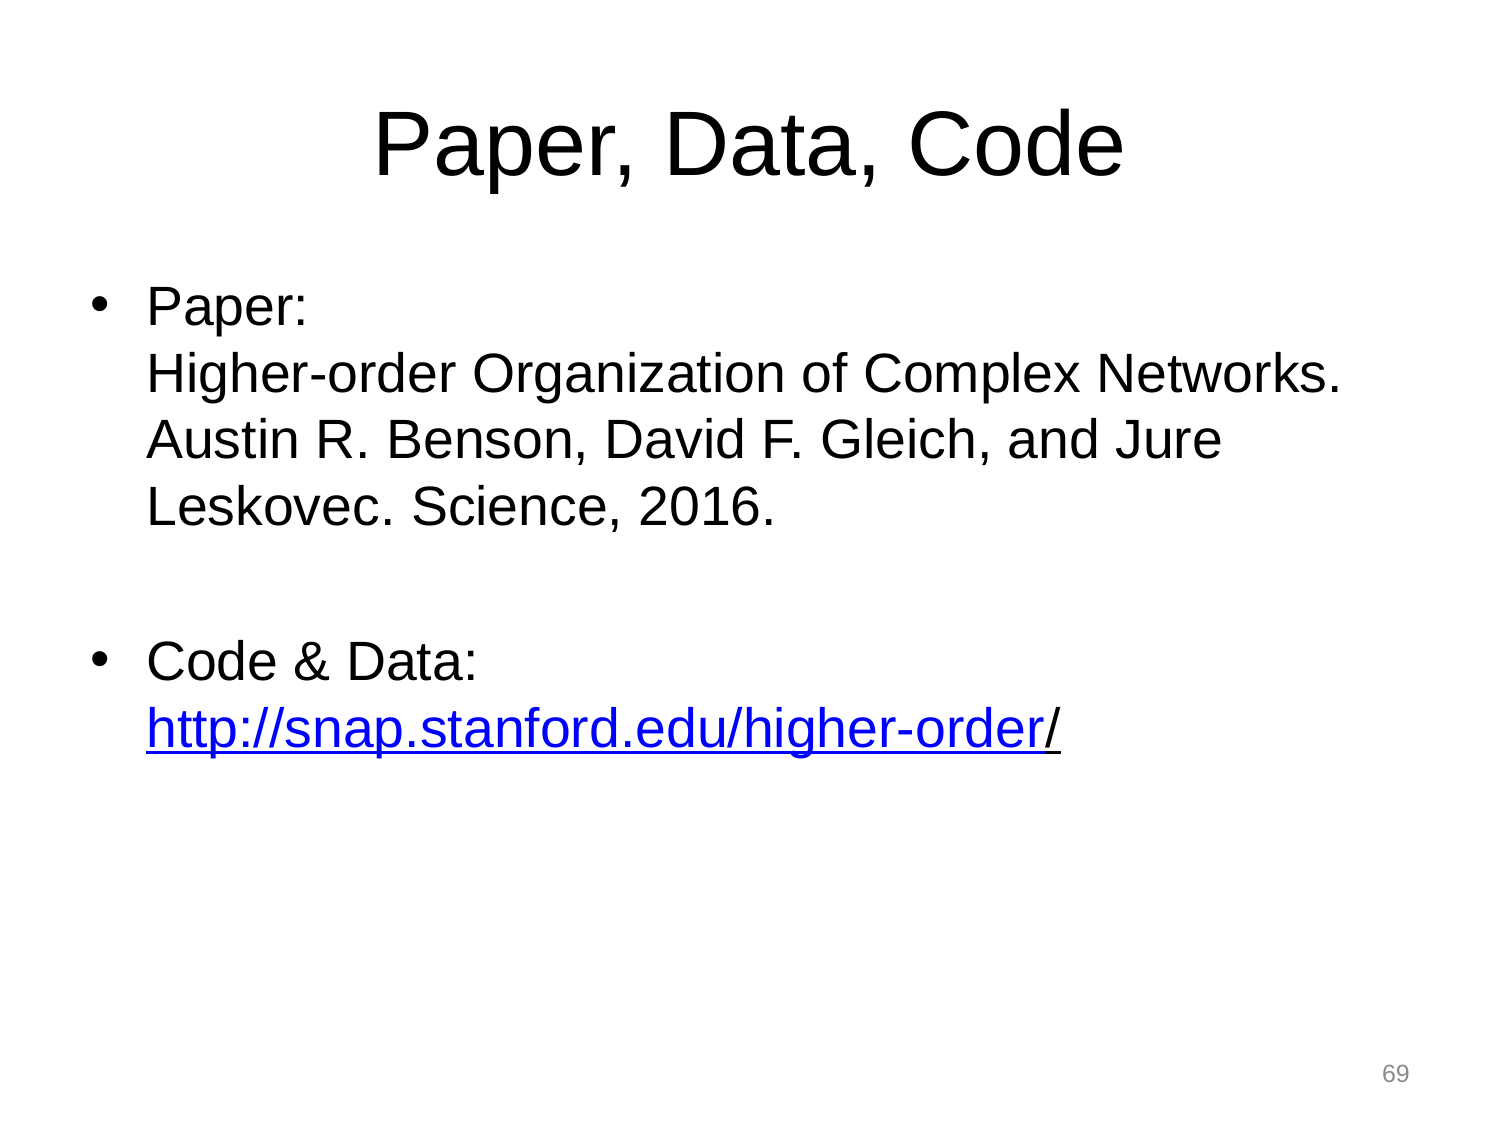

# Paper, Data, Code
Paper:
Higher-order Organization of Complex Networks. Austin R. Benson, David F. Gleich, and Jure Leskovec. Science, 2016.

Code & Data:
http://snap.stanford.edu/higher-order/
69